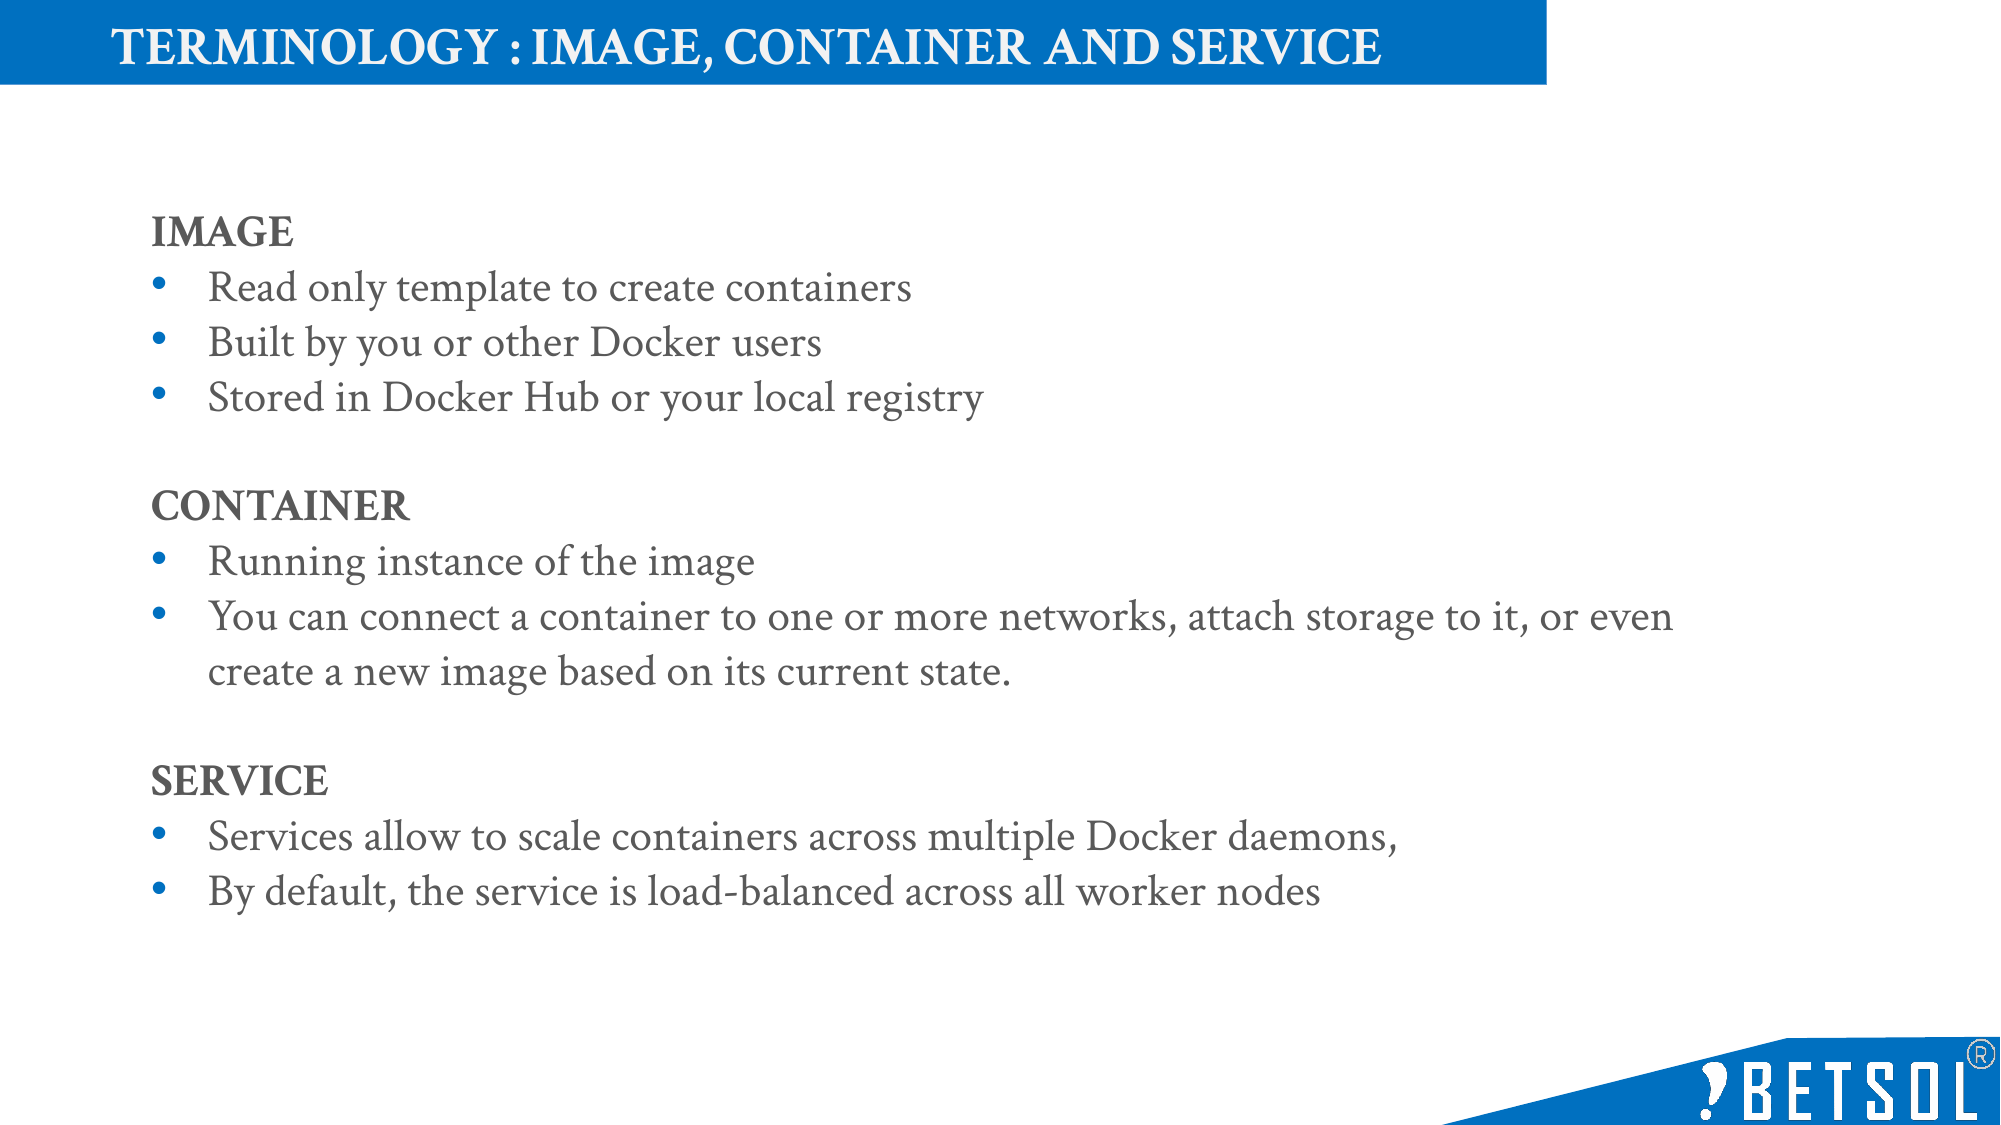

Terminology : Image, Container and Service
IMAGE
Read only template to create containers
Built by you or other Docker users
Stored in Docker Hub or your local registry

CONTAINER
Running instance of the image
You can connect a container to one or more networks, attach storage to it, or even create a new image based on its current state.

SERVICE
Services allow to scale containers across multiple Docker daemons,
By default, the service is load-balanced across all worker nodes